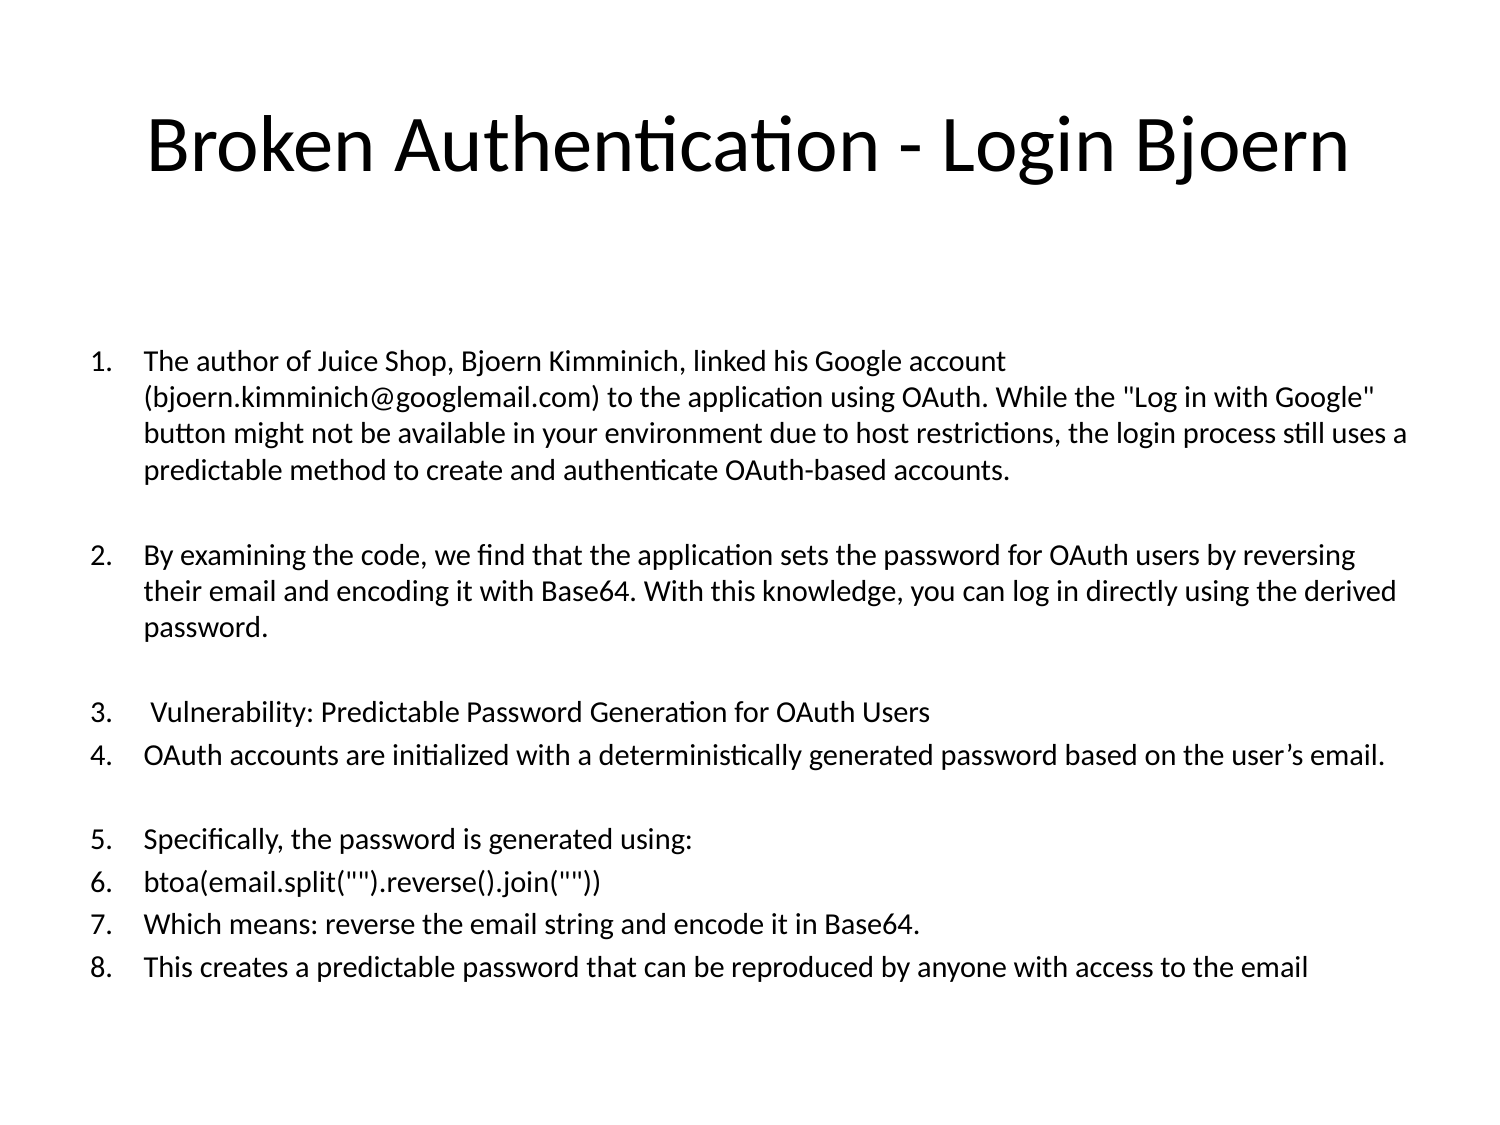

# Broken Authentication - Login Bjoern

The author of Juice Shop, Bjoern Kimminich, linked his Google account (bjoern.kimminich@googlemail.com) to the application using OAuth. While the "Log in with Google" button might not be available in your environment due to host restrictions, the login process still uses a predictable method to create and authenticate OAuth-based accounts.

By examining the code, we find that the application sets the password for OAuth users by reversing their email and encoding it with Base64. With this knowledge, you can log in directly using the derived password.

 Vulnerability: Predictable Password Generation for OAuth Users
OAuth accounts are initialized with a deterministically generated password based on the user’s email.

Specifically, the password is generated using:
btoa(email.split("").reverse().join(""))
Which means: reverse the email string and encode it in Base64.
This creates a predictable password that can be reproduced by anyone with access to the email